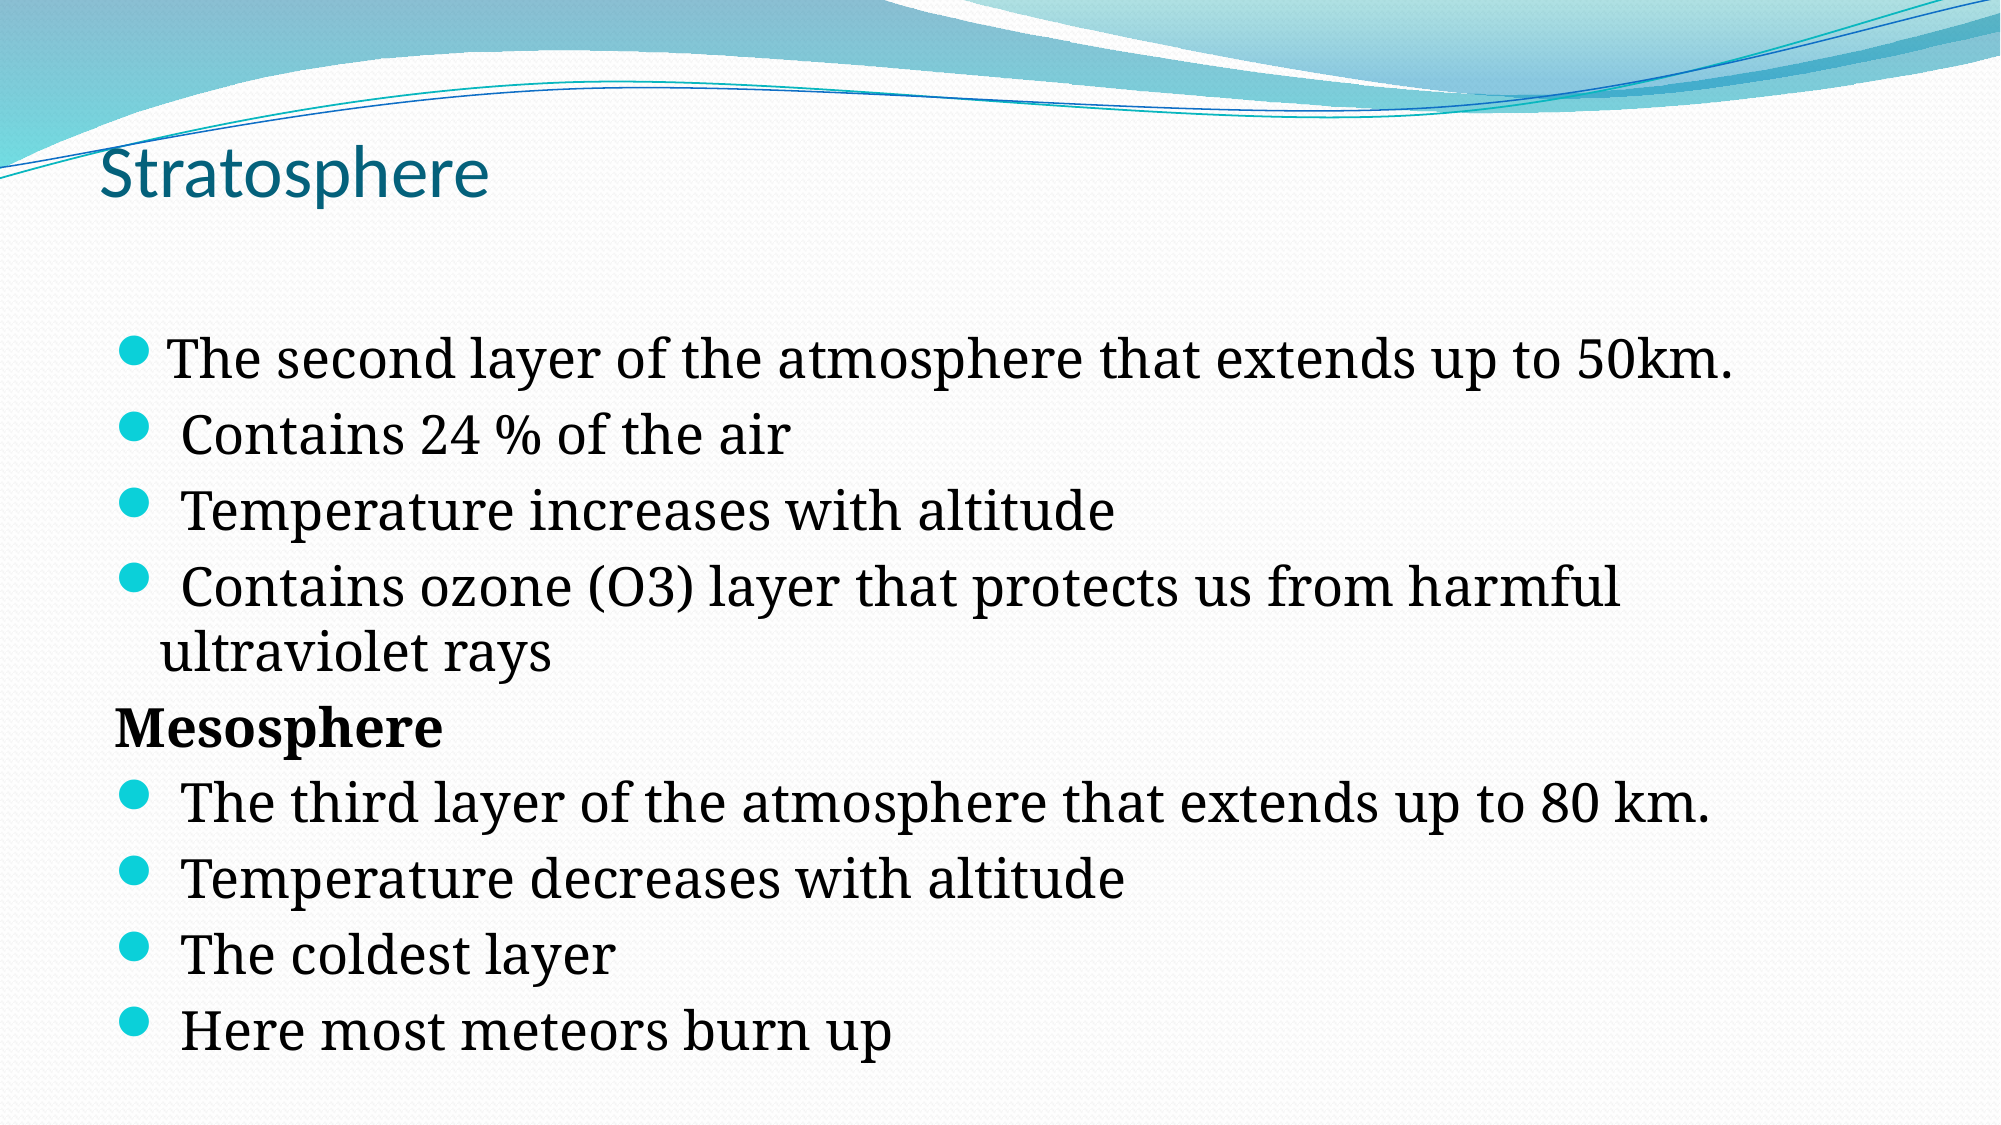

# Stratosphere
The second layer of the atmosphere that extends up to 50km.
 Contains 24 % of the air
 Temperature increases with altitude
 Contains ozone (O3) layer that protects us from harmful ultraviolet rays
Mesosphere
 The third layer of the atmosphere that extends up to 80 km.
 Temperature decreases with altitude
 The coldest layer
 Here most meteors burn up